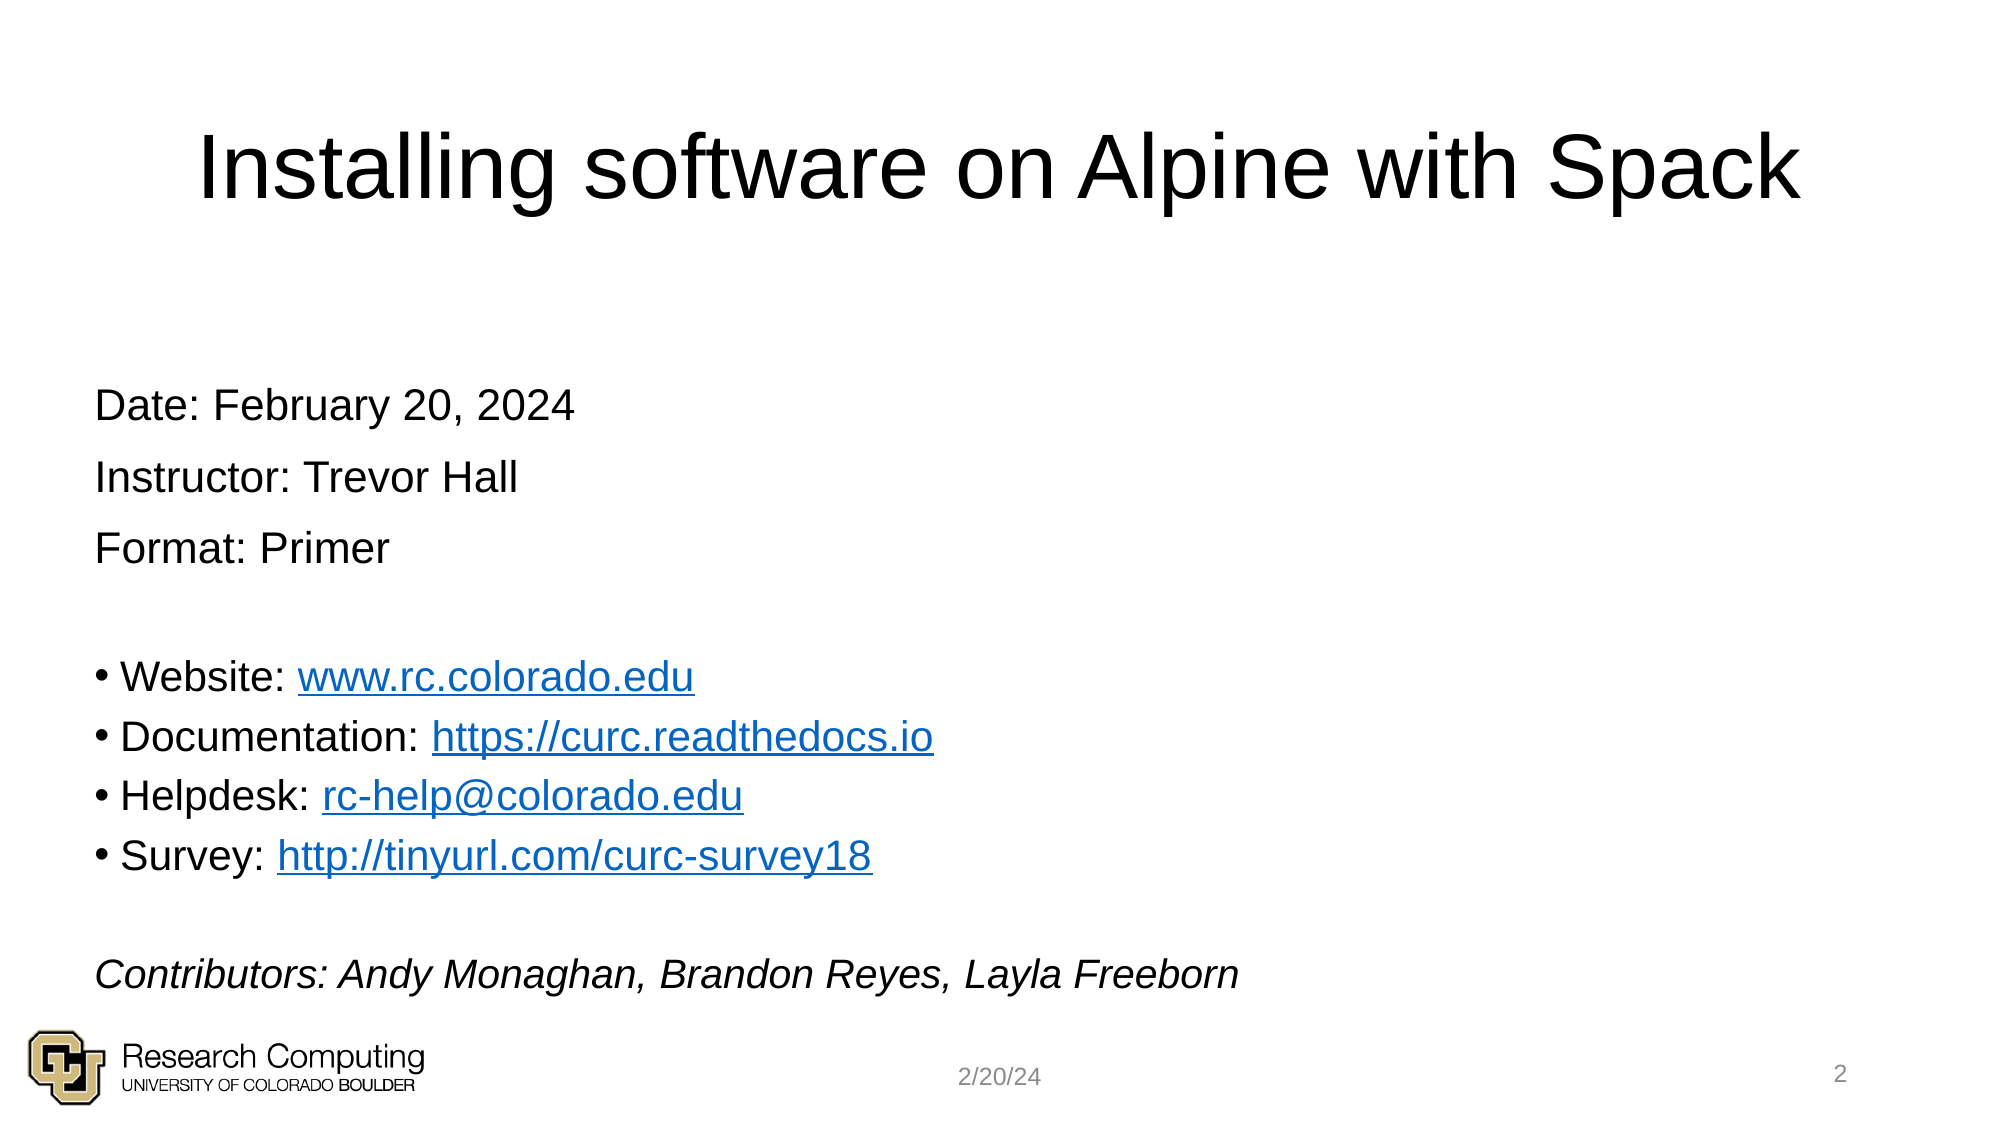

# Installing software on Alpine with Spack

Date: February 20, 2024
Instructor: Trevor Hall
Format: Primer

Website: www.rc.colorado.edu
Documentation: https://curc.readthedocs.io
Helpdesk: rc-help@colorado.edu
Survey: http://tinyurl.com/curc-survey18

Contributors: Andy Monaghan, Brandon Reyes, Layla Freeborn
2
2/20/24